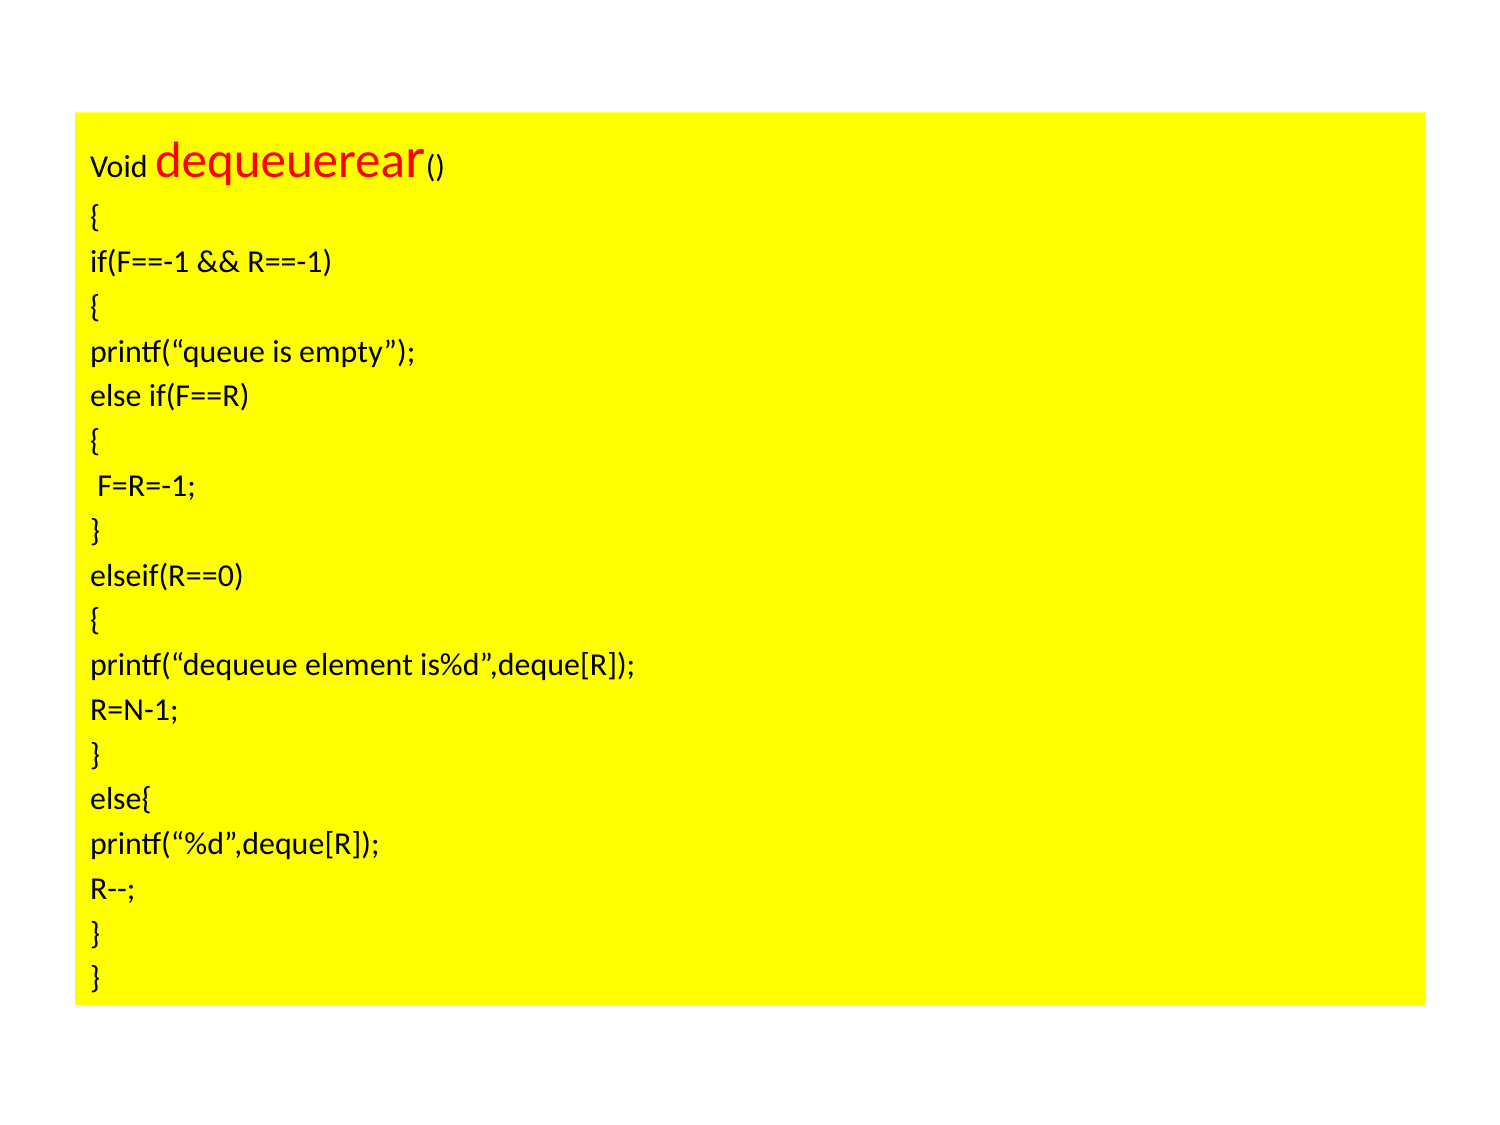

#
Void dequeuerear()
{
if(F==-1 && R==-1)
{
printf(“queue is empty”);
else if(F==R)
{
 F=R=-1;
}
elseif(R==0)
{
printf(“dequeue element is%d”,deque[R]);
R=N-1;
}
else{
printf(“%d”,deque[R]);
R--;
}
}